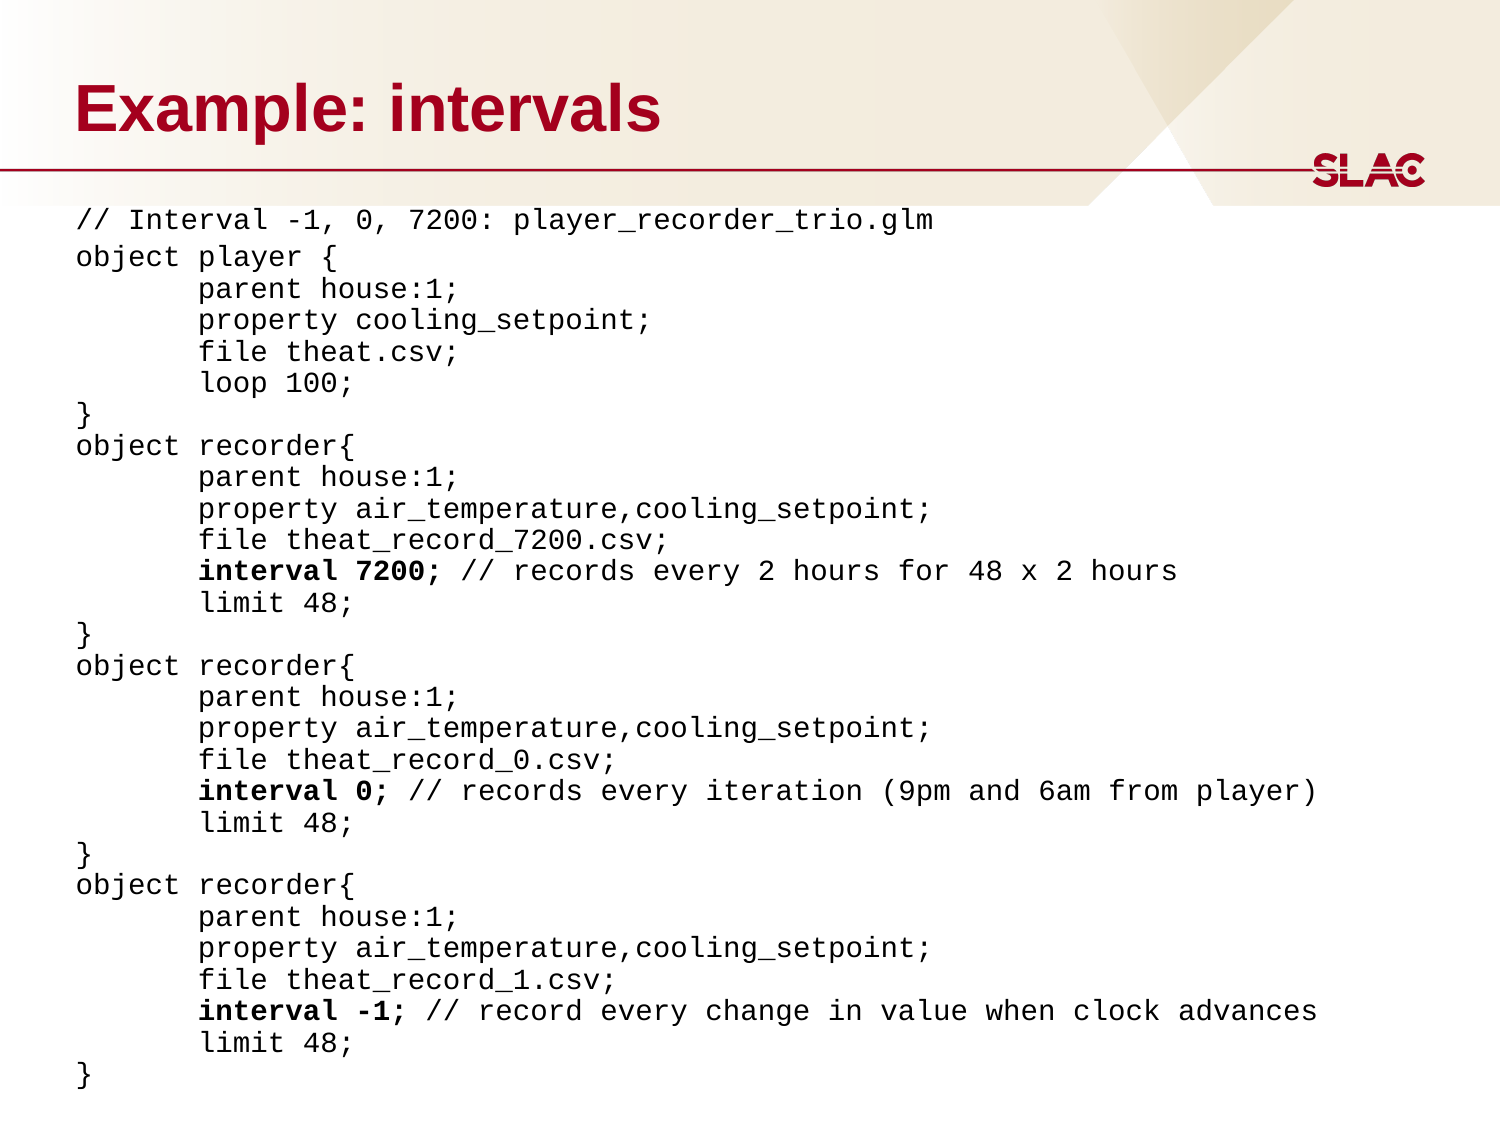

# Example: intervals
// Interval -1, 0, 7200: player_recorder_trio.glm
object player {
       parent house:1;
       property cooling_setpoint;
       file theat.csv;
       loop 100;
}
object recorder{
       parent house:1;
       property air_temperature,cooling_setpoint;
       file theat_record_7200.csv;
       interval 7200; // records every 2 hours for 48 x 2 hours
       limit 48;
}
object recorder{
       parent house:1;
       property air_temperature,cooling_setpoint;
       file theat_record_0.csv;
       interval 0; // records every iteration (9pm and 6am from player)
       limit 48;
}
object recorder{
       parent house:1;
       property air_temperature,cooling_setpoint;
       file theat_record_1.csv;
       interval -1; // record every change in value when clock advances
       limit 48;
}